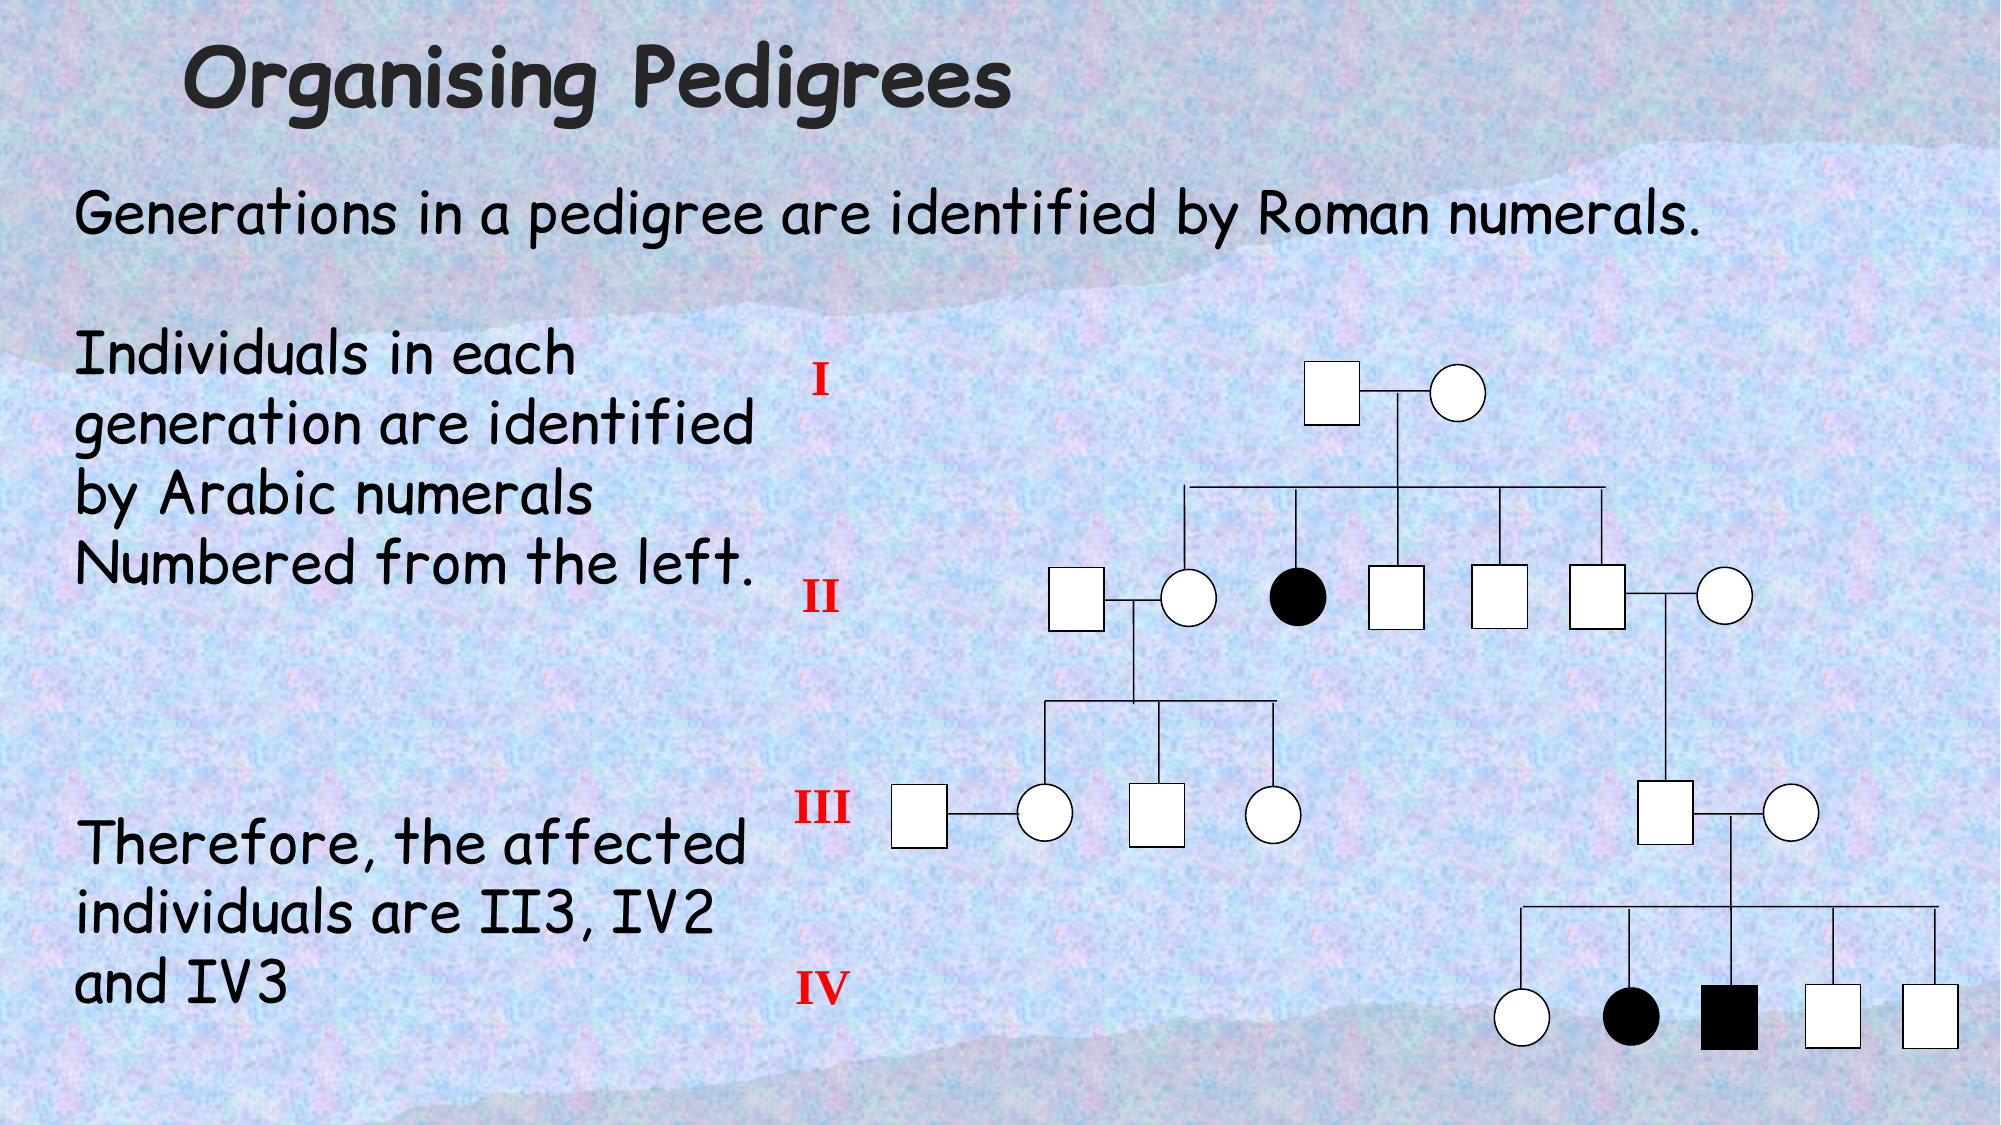

# Organising Pedigrees
Generations in a pedigree are identified by Roman numerals.

Individuals in each
generation are identified
by Arabic numerals
Numbered from the left.

Therefore, the affected
individuals are II3, IV2
and IV3
I

II
III
IV